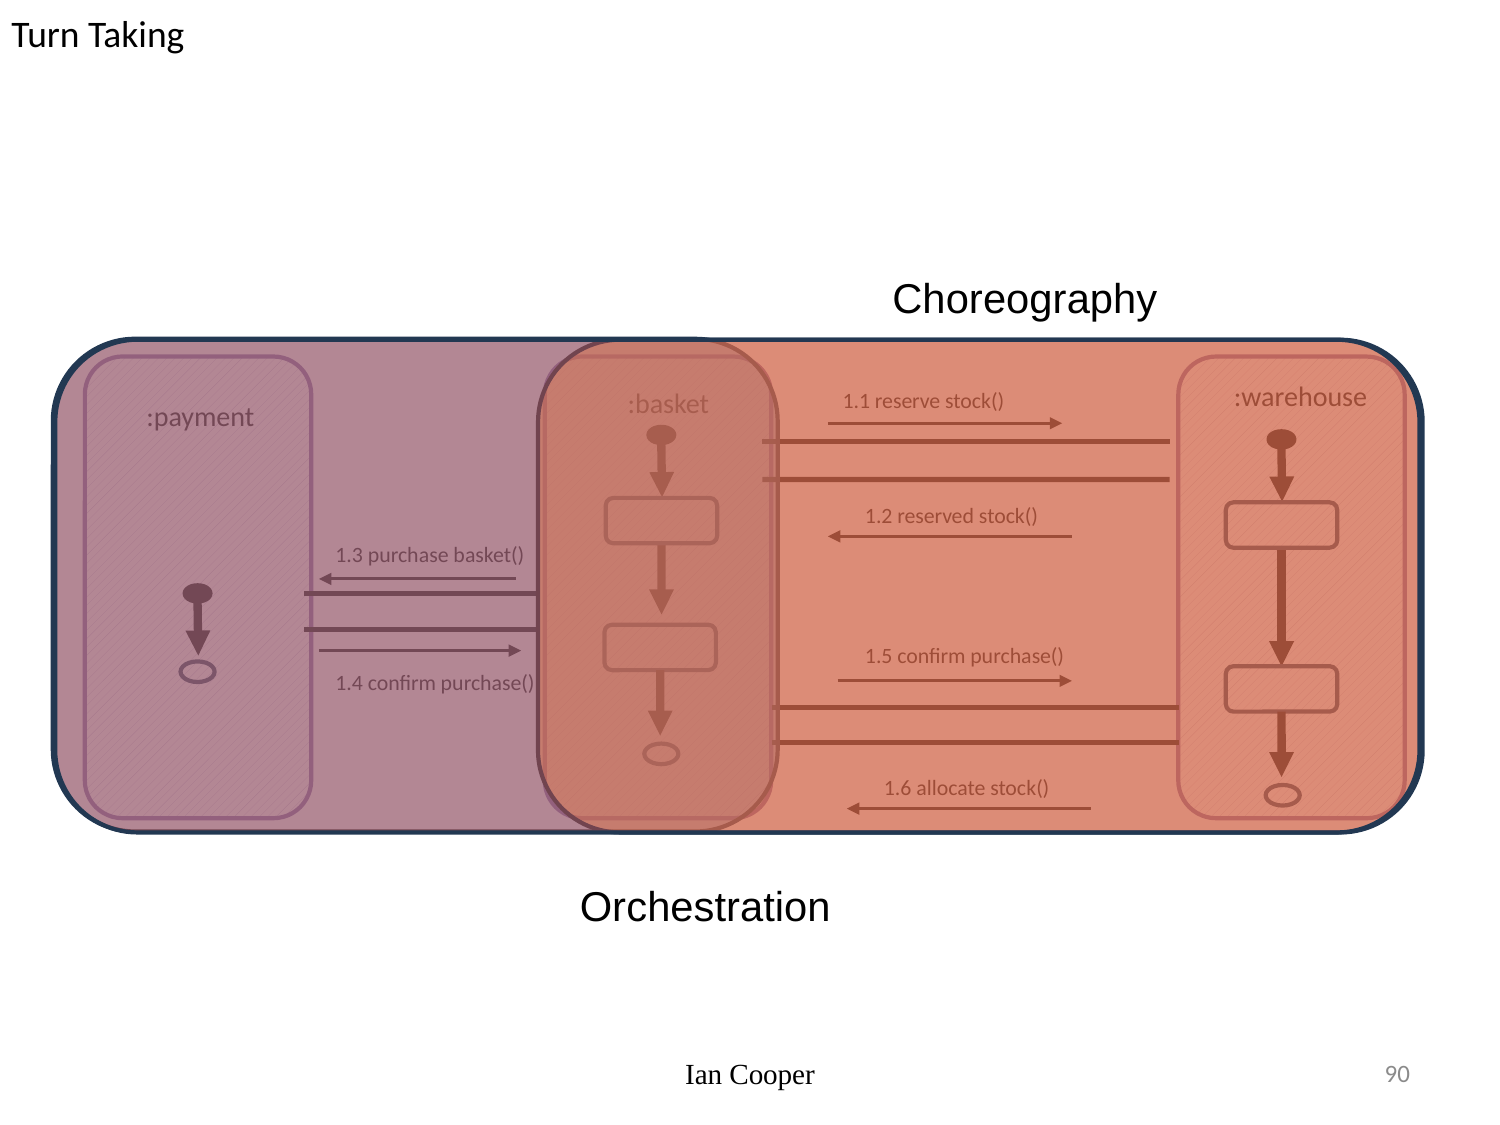

Turn Taking
Choreography

:warehouse
:basket
1.1 reserve stock()
:payment

1.2 reserved stock()

1.3 purchase basket()

1.5 confirm purchase()
1.4 confirm purchase()

1.6 allocate stock()

Orchestration
Ian Cooper
90